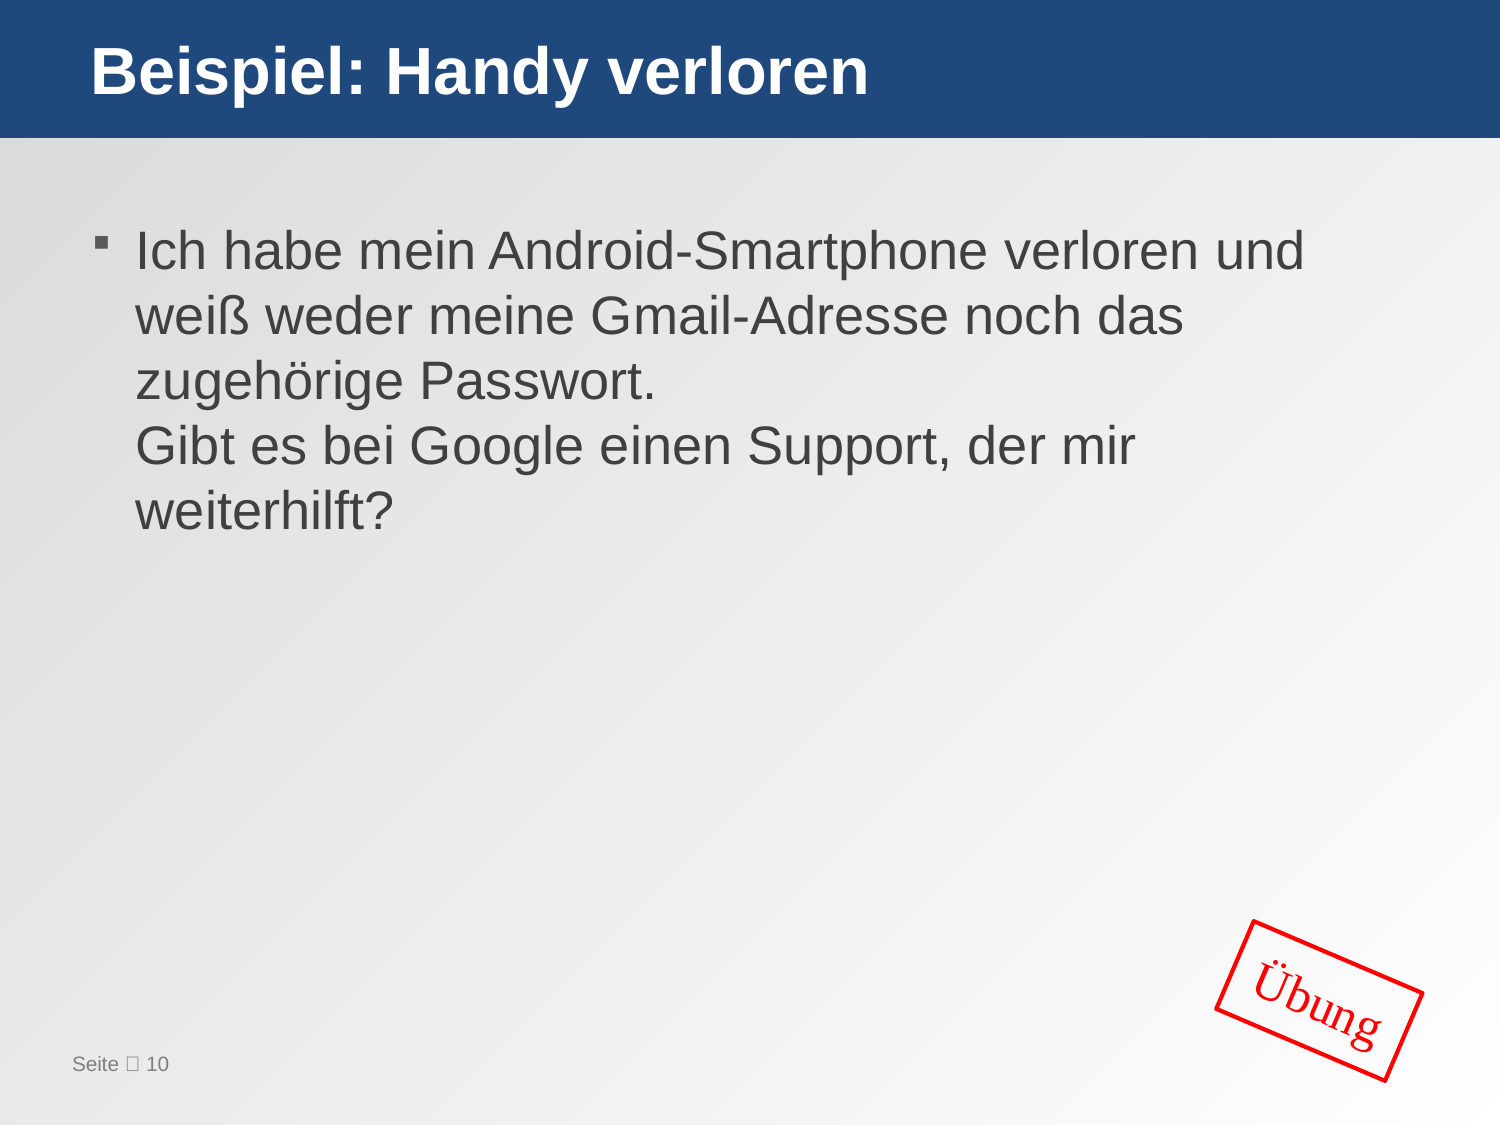

# Beispiel: Handy verloren
Ich habe mein Android-Smartphone verloren und weiß weder meine Gmail-Adresse noch das zugehörige Passwort.
Gibt es bei Google einen Support, der mir weiterhilft?
Übung